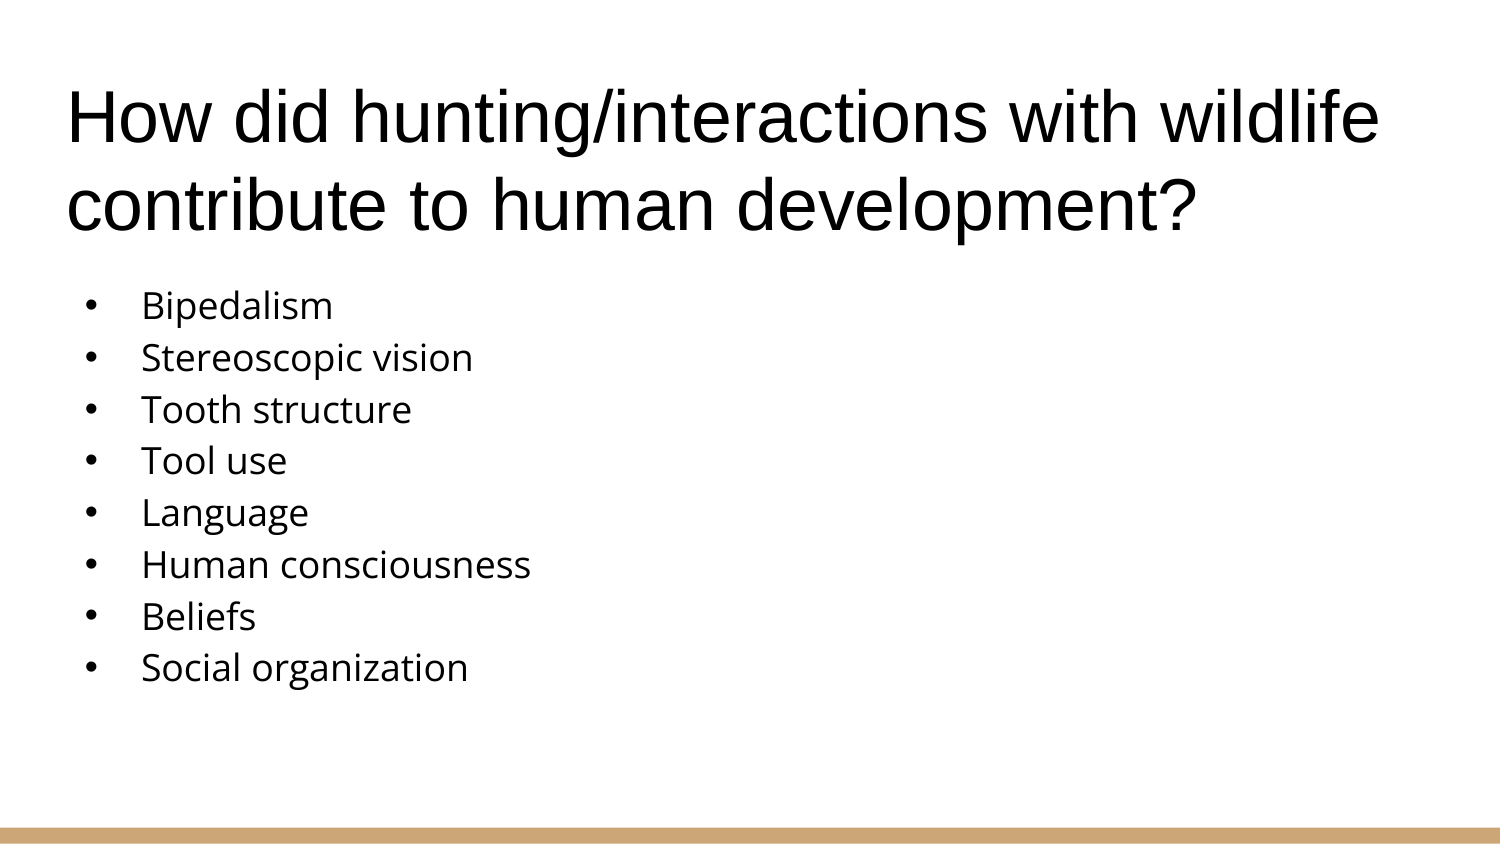

# How did hunting/interactions with wildlife contribute to human development?
Bipedalism
Stereoscopic vision
Tooth structure
Tool use
Language
Human consciousness
Beliefs
Social organization